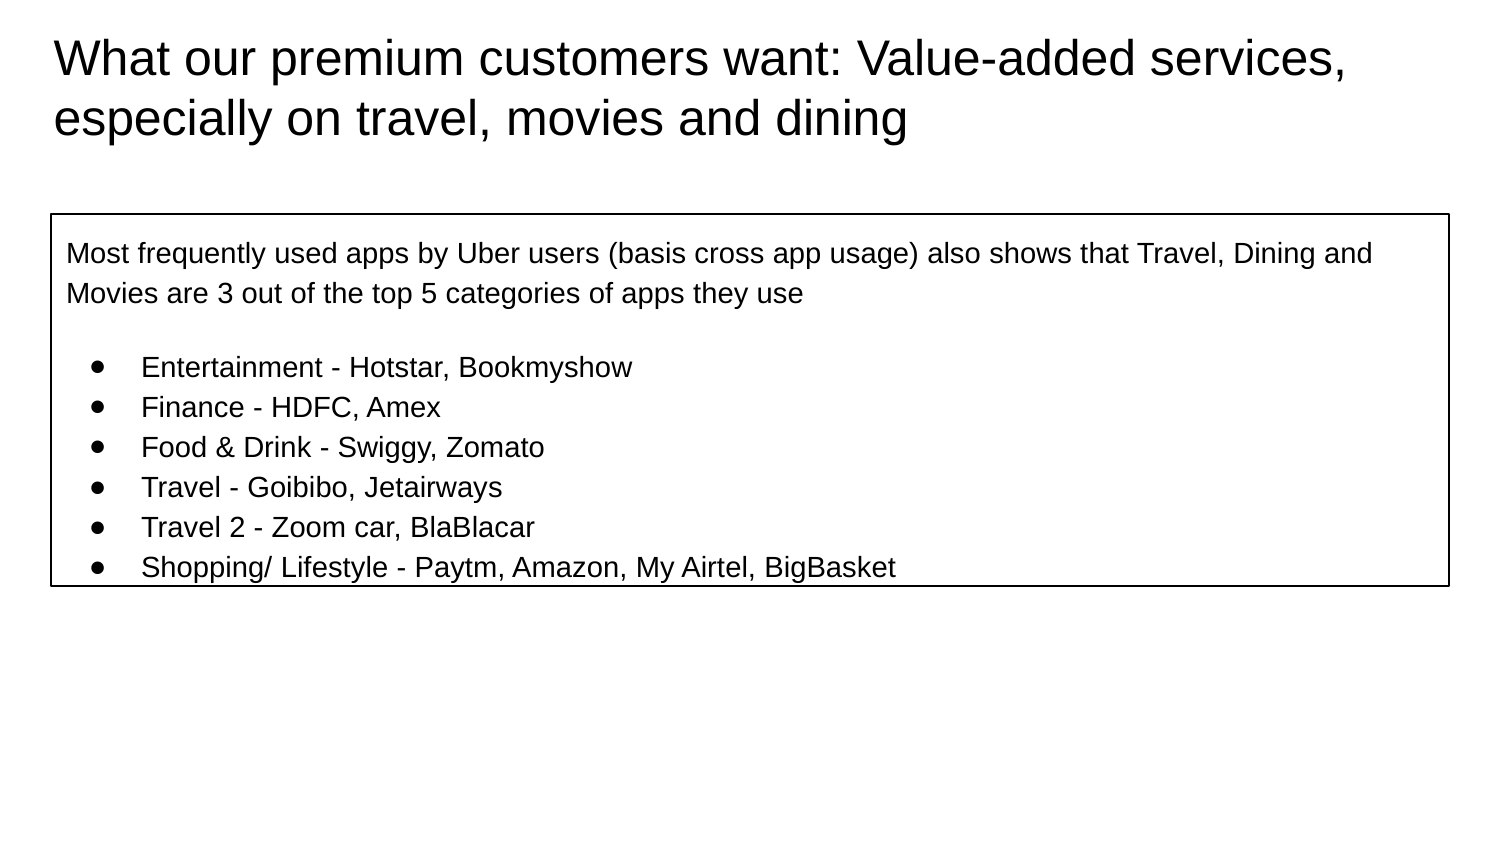

# What our premium customers want: Value-added services, especially on travel, movies and dining

Most frequently used apps by Uber users (basis cross app usage) also shows that Travel, Dining and Movies are 3 out of the top 5 categories of apps they use
Entertainment - Hotstar, Bookmyshow
Finance - HDFC, Amex
Food & Drink - Swiggy, Zomato
Travel - Goibibo, Jetairways
Travel 2 - Zoom car, BlaBlacar
Shopping/ Lifestyle - Paytm, Amazon, My Airtel, BigBasket